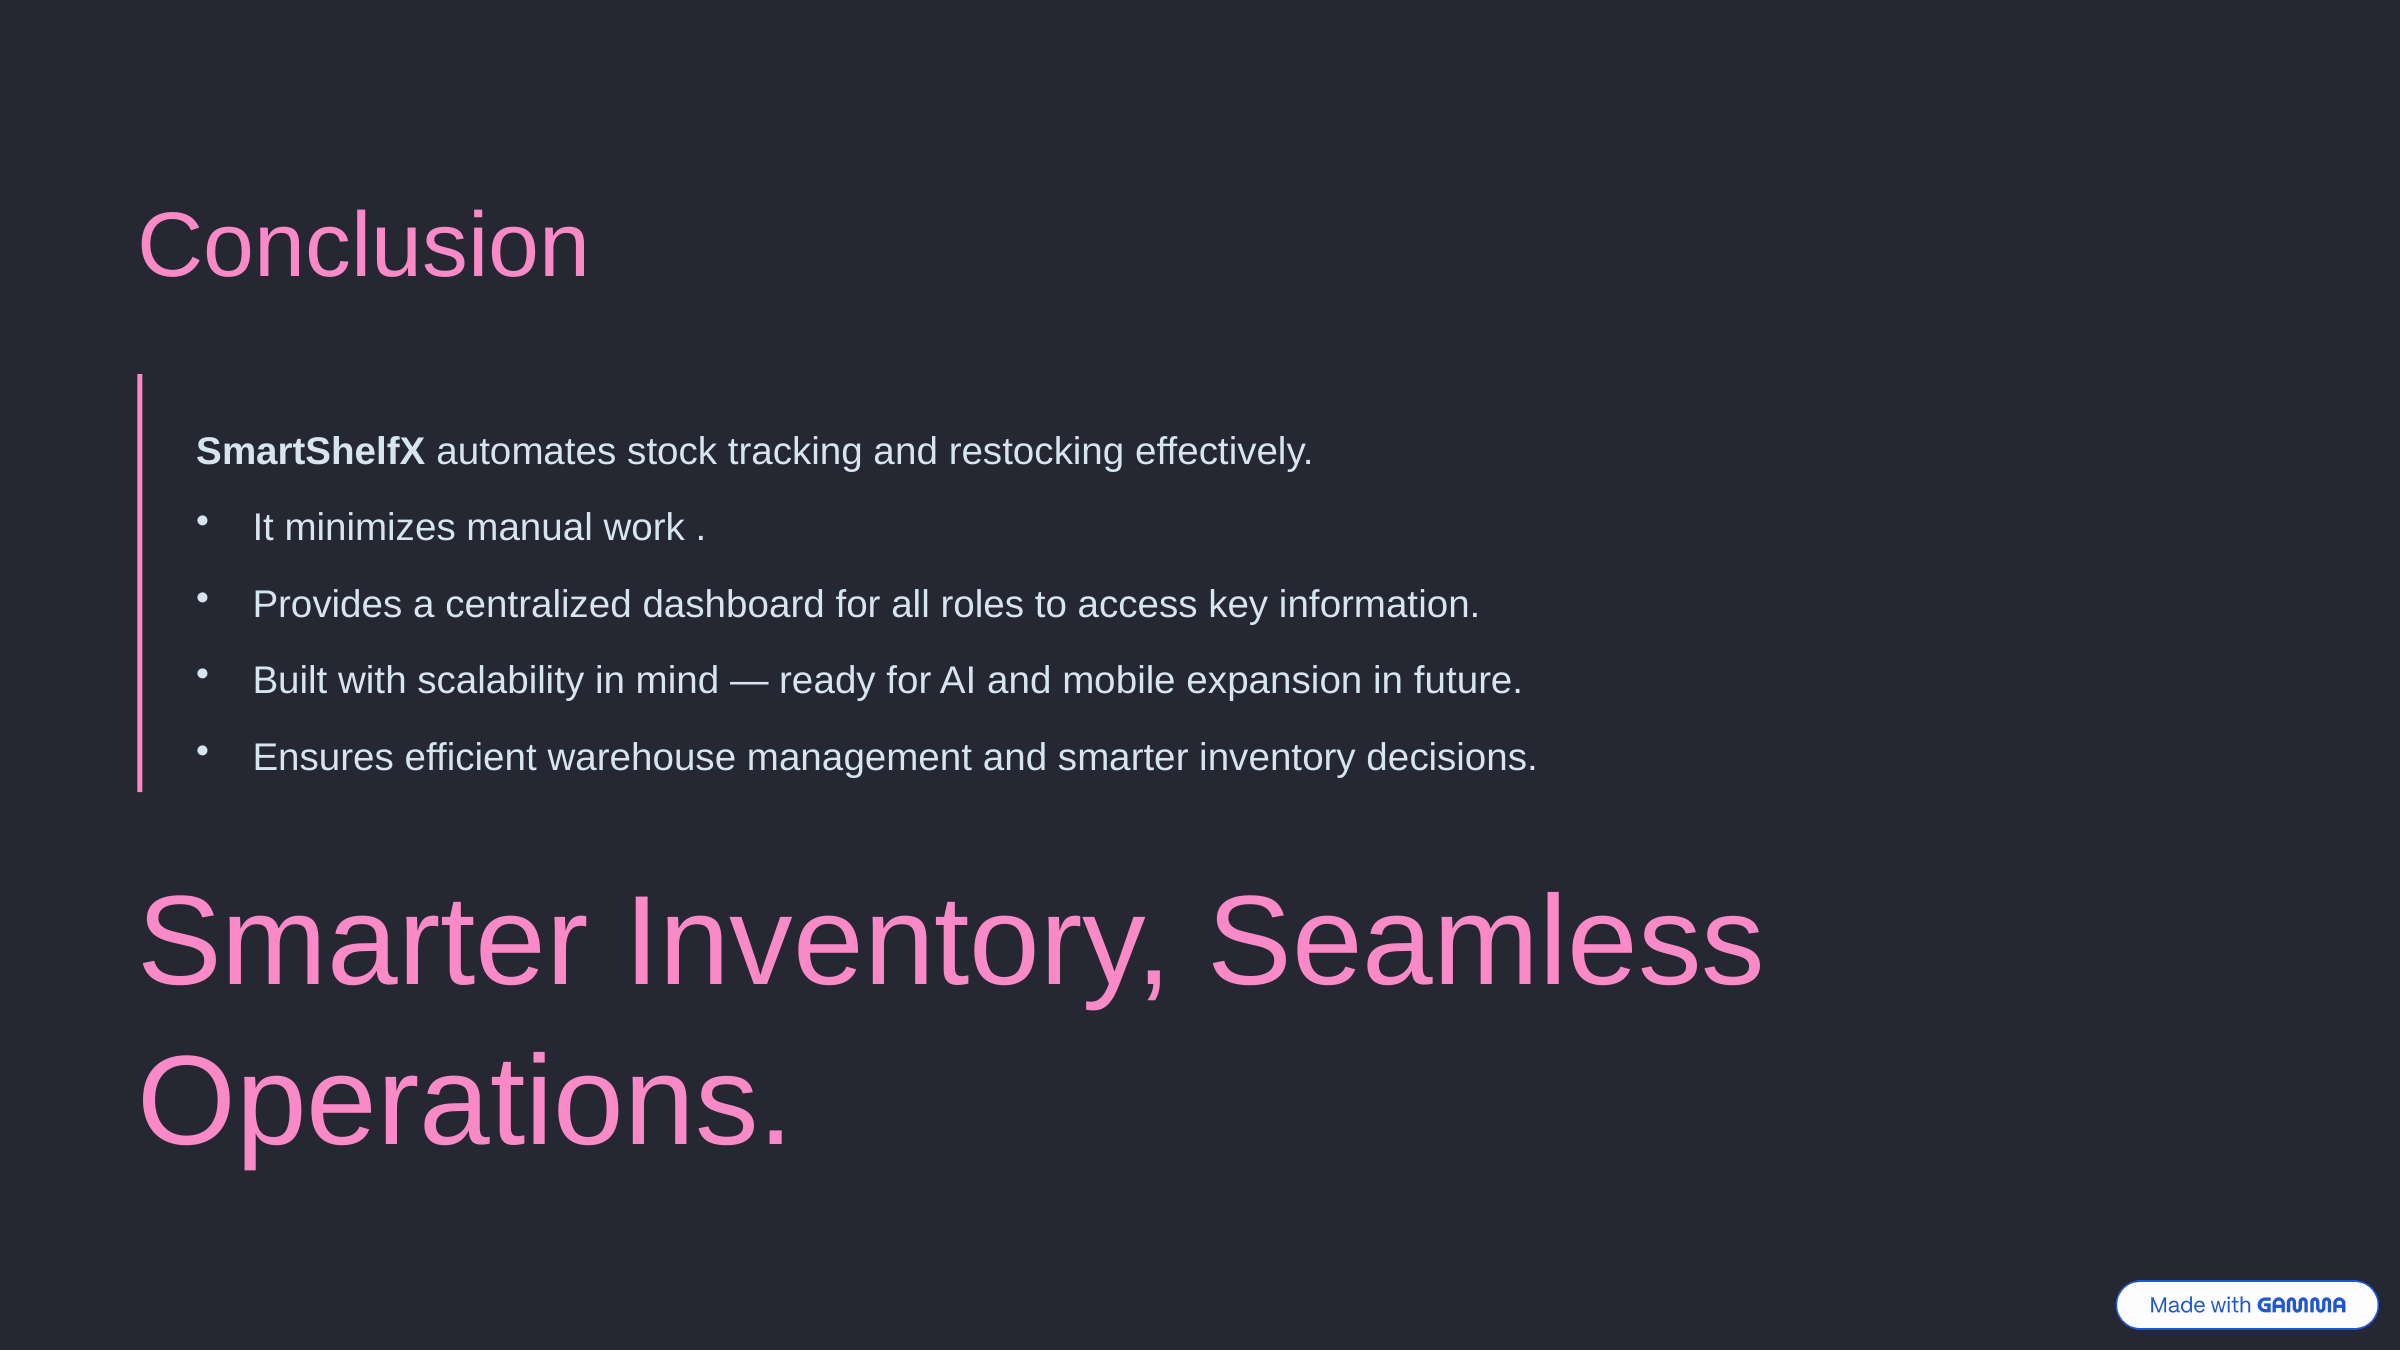

Conclusion

SmartShelfX automates stock tracking and restocking effectively.
It minimizes manual work .
Provides a centralized dashboard for all roles to access key information.
Built with scalability in mind — ready for AI and mobile expansion in future.
Ensures efficient warehouse management and smarter inventory decisions.
Smarter Inventory, Seamless Operations.